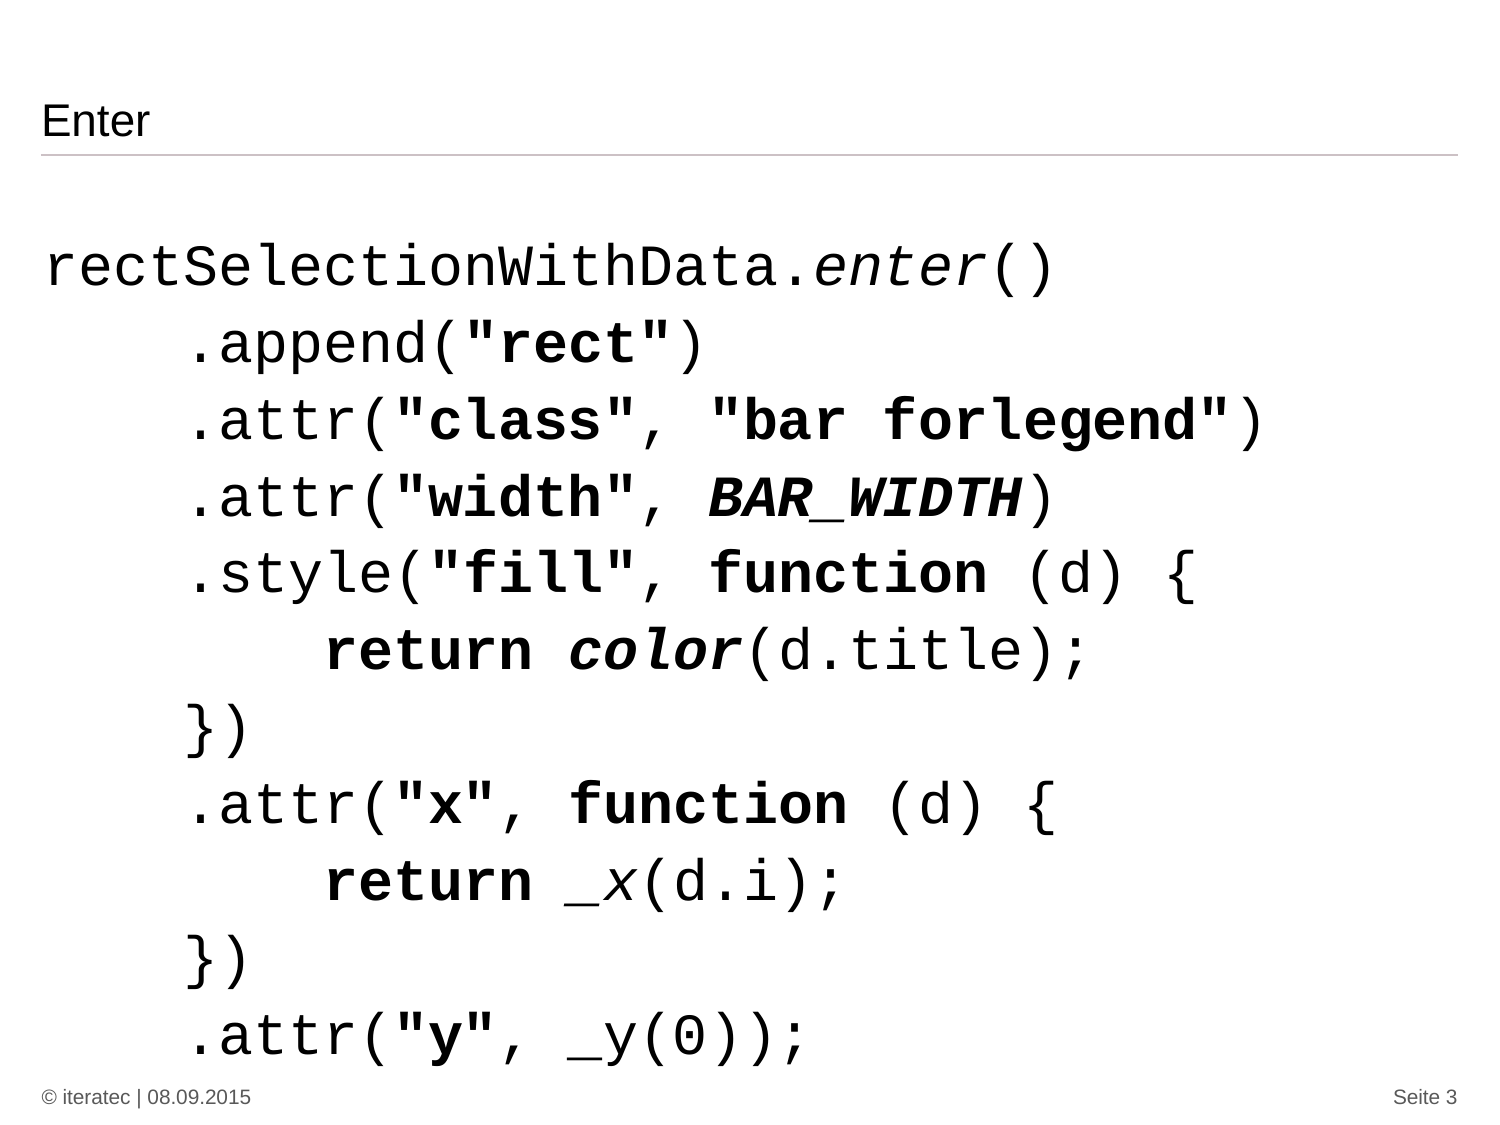

#
Enter
rectSelectionWithData.enter()
    .append("rect")
    .attr("class", "bar forlegend")
    .attr("width", BAR_WIDTH)
    .style("fill", function (d) {
        return color(d.title);
    })
    .attr("x", function (d) {
        return _x(d.i);
    })
    .attr("y", _y(0));
© iteratec | 08.09.2015
Seite 3